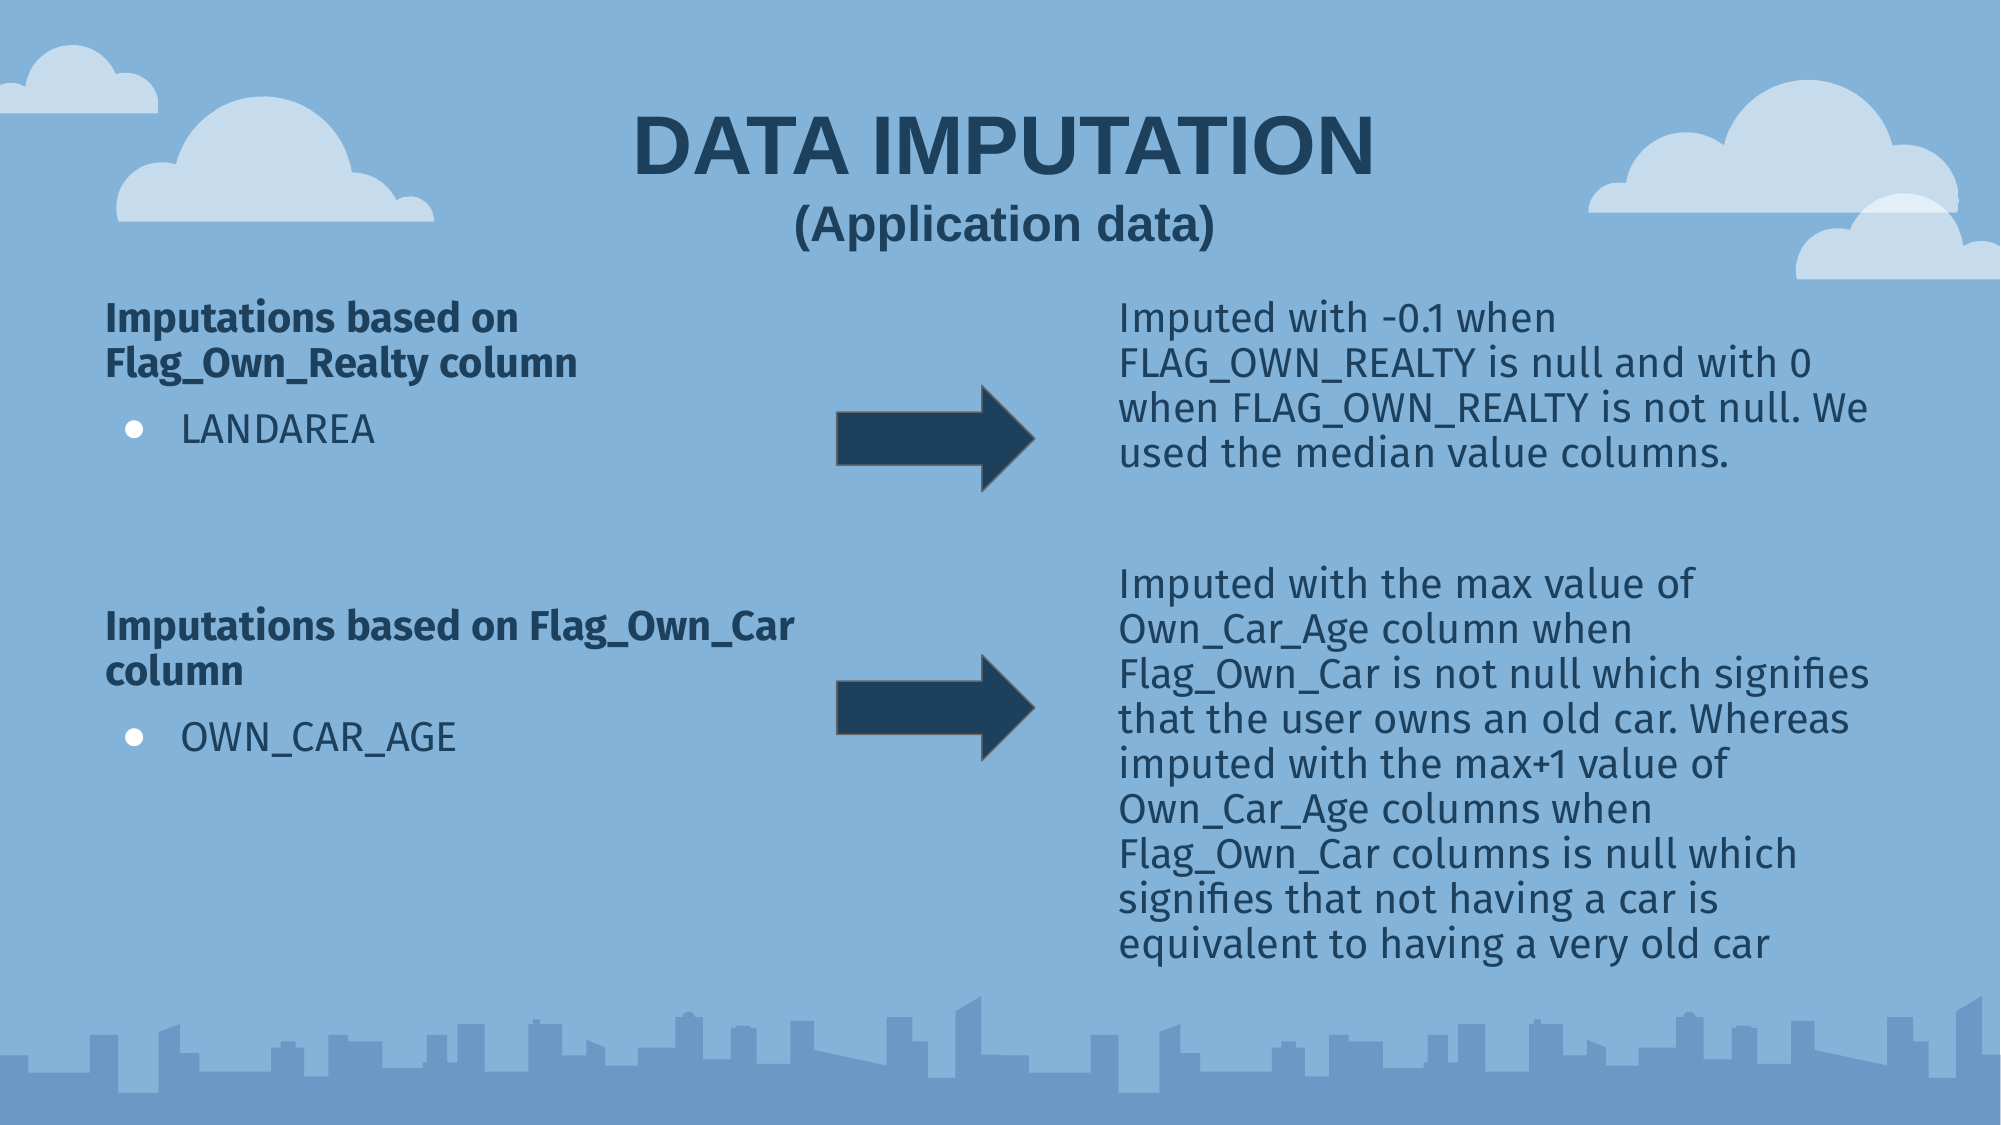

DATA IMPUTATION
(Application data)
Imputations based on Flag_Own_Realty column
LANDAREA

Imputations based on Flag_Own_Car column
OWN_CAR_AGE

Imputed with -0.1 when FLAG_OWN_REALTY is null and with 0 when FLAG_OWN_REALTY is not null. We used the median value columns.

Imputed with the max value of Own_Car_Age column when Flag_Own_Car is not null which signifies that the user owns an old car. Whereas imputed with the max+1 value of Own_Car_Age columns when Flag_Own_Car columns is null which signifies that not having a car is equivalent to having a very old car